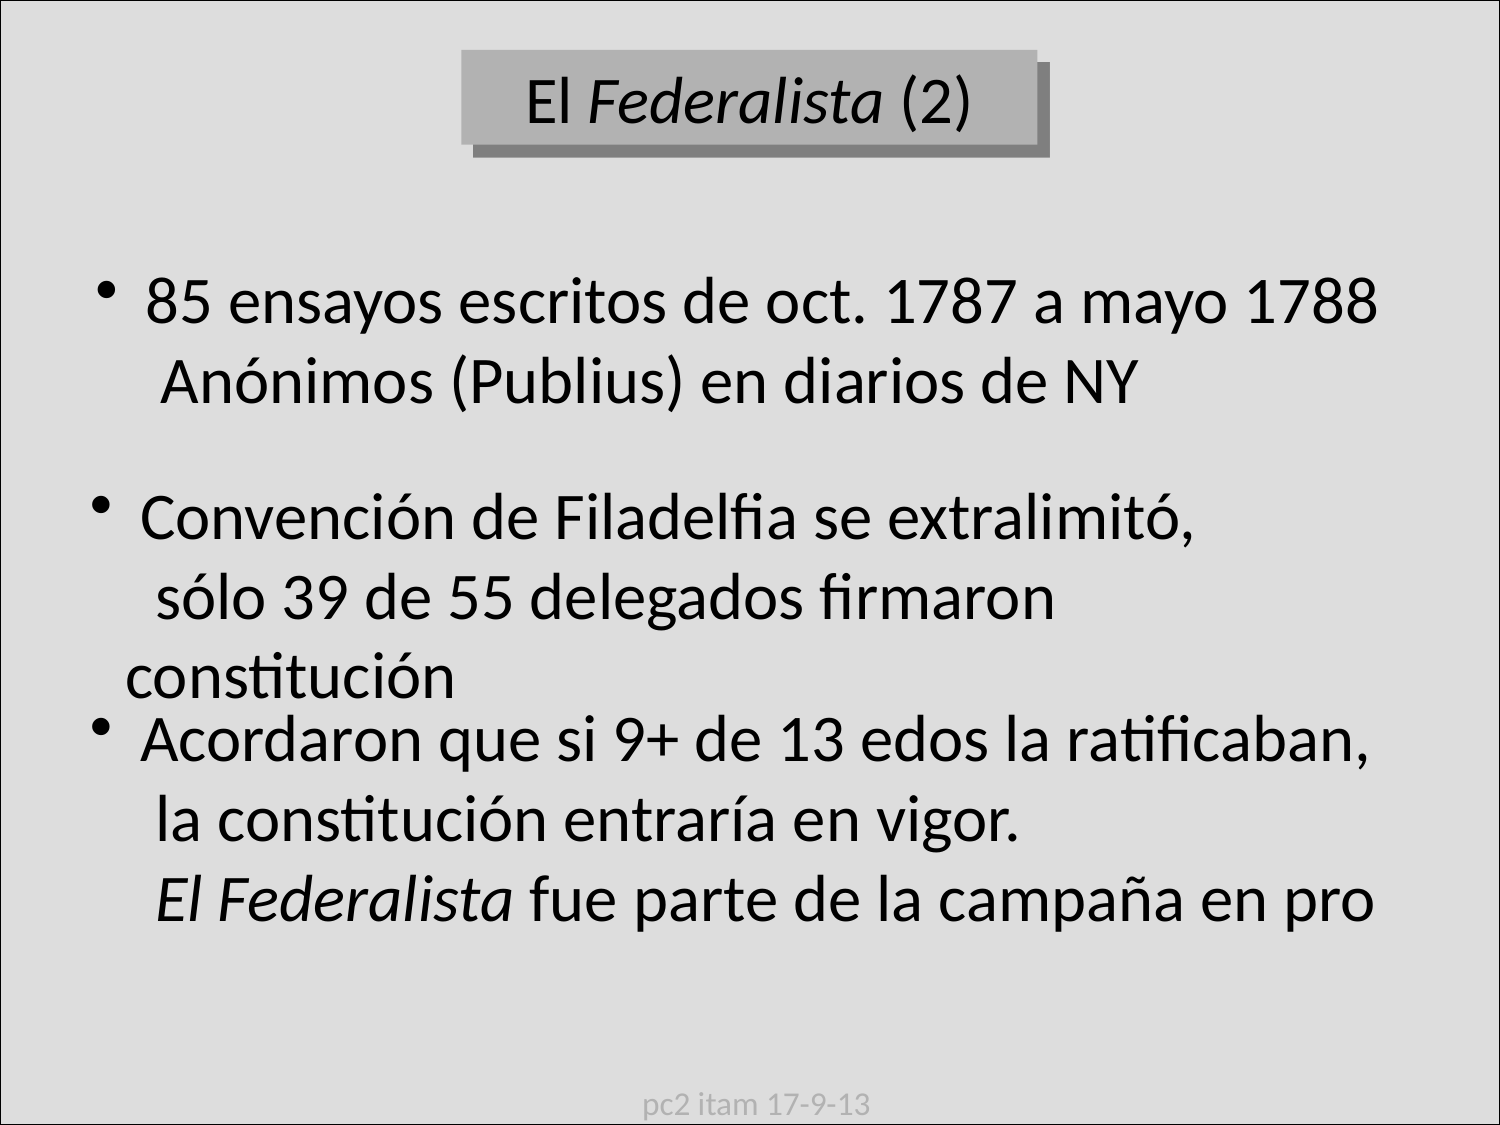

El Federalista (2)
 85 ensayos escritos de oct. 1787 a mayo 1788
  Anónimos (Publius) en diarios de NY
 Convención de Filadelfia se extralimitó,
  sólo 39 de 55 delegados firmaron constitución
 Acordaron que si 9+ de 13 edos la ratificaban,
  la constitución entraría en vigor.
  El Federalista fue parte de la campaña en pro